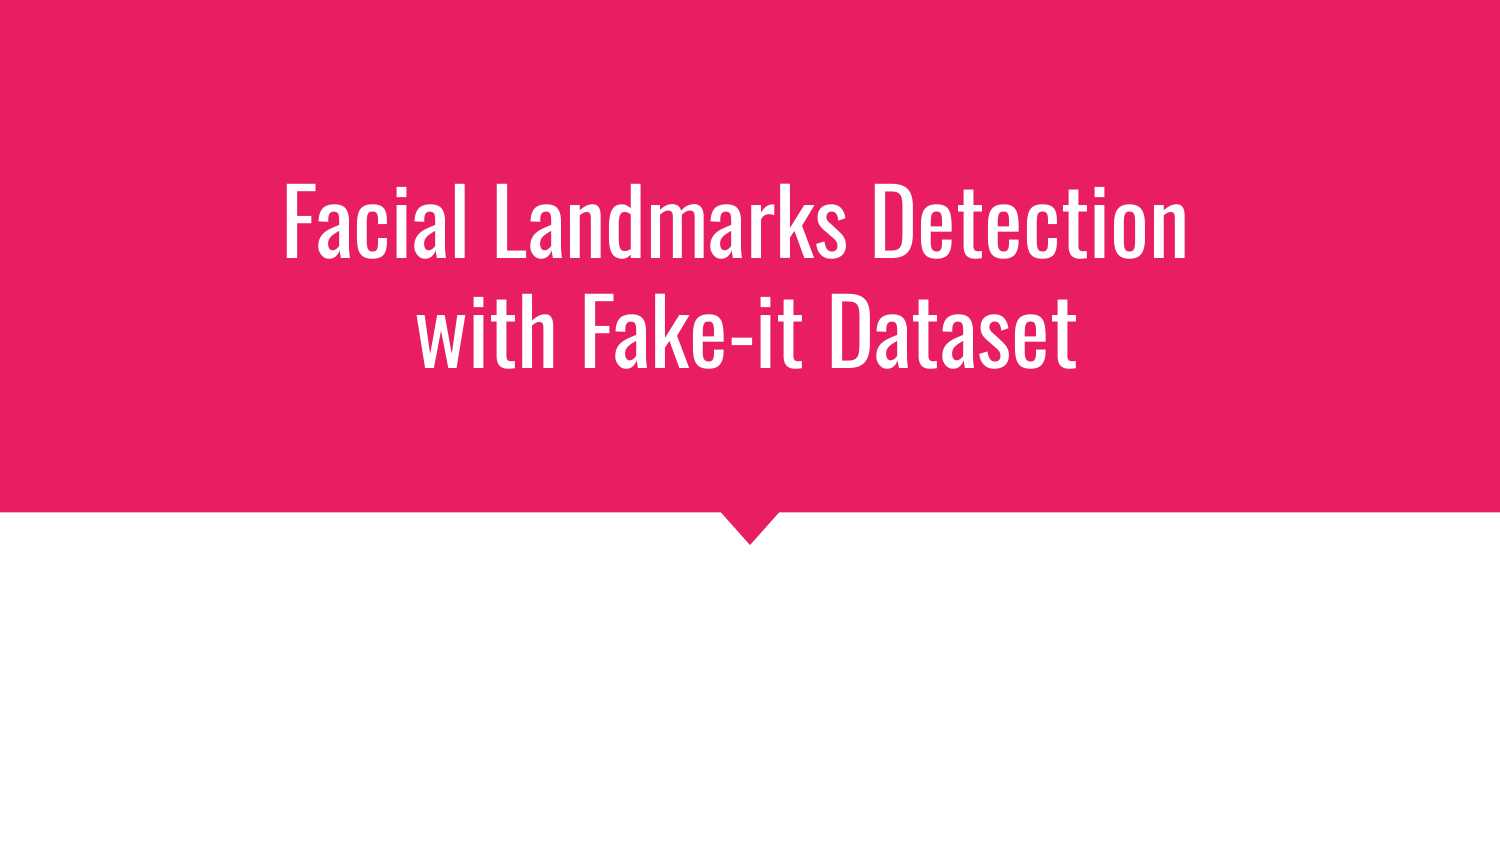

# Facial Landmarks Detection
with Fake-it Dataset